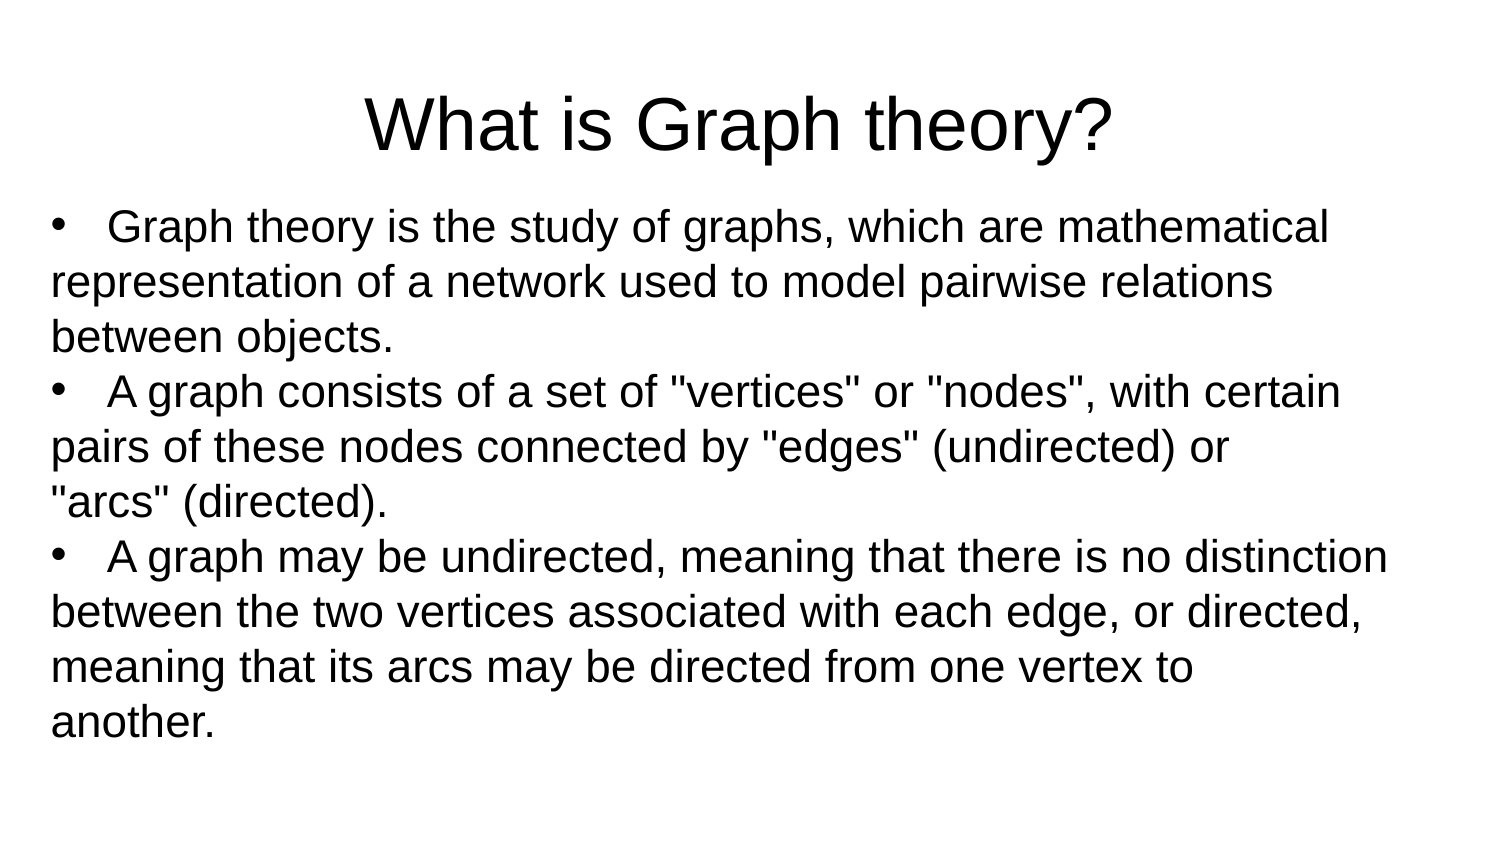

# What is Graph theory?
Graph theory is the study of graphs, which are mathematical
representation of a network used to model pairwise relations
between objects.
A graph consists of a set of "vertices" or "nodes", with certain
pairs of these nodes connected by "edges" (undirected) or
"arcs" (directed).
A graph may be undirected, meaning that there is no distinction
between the two vertices associated with each edge, or directed,
meaning that its arcs may be directed from one vertex to
another.